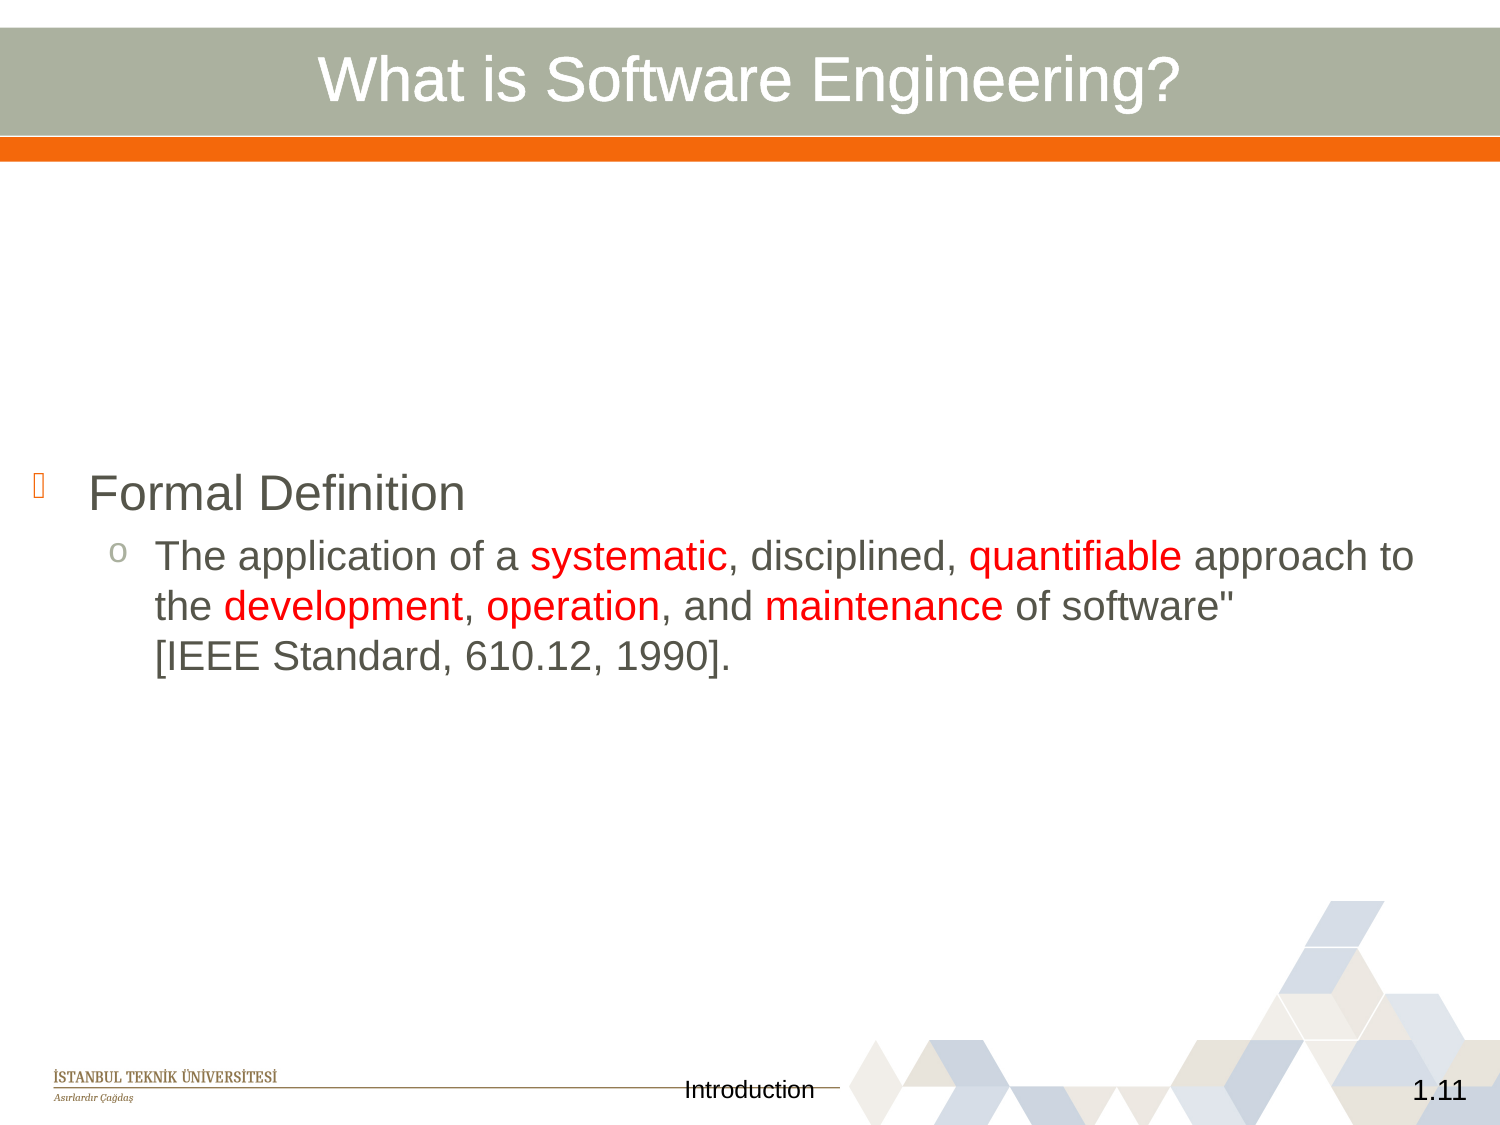

# What is Software Engineering?

Formal Definition
The application of a systematic, disciplined, quantifiable approach to the development, operation, and maintenance of software"
[IEEE Standard, 610.12, 1990].
Introduction
1.11